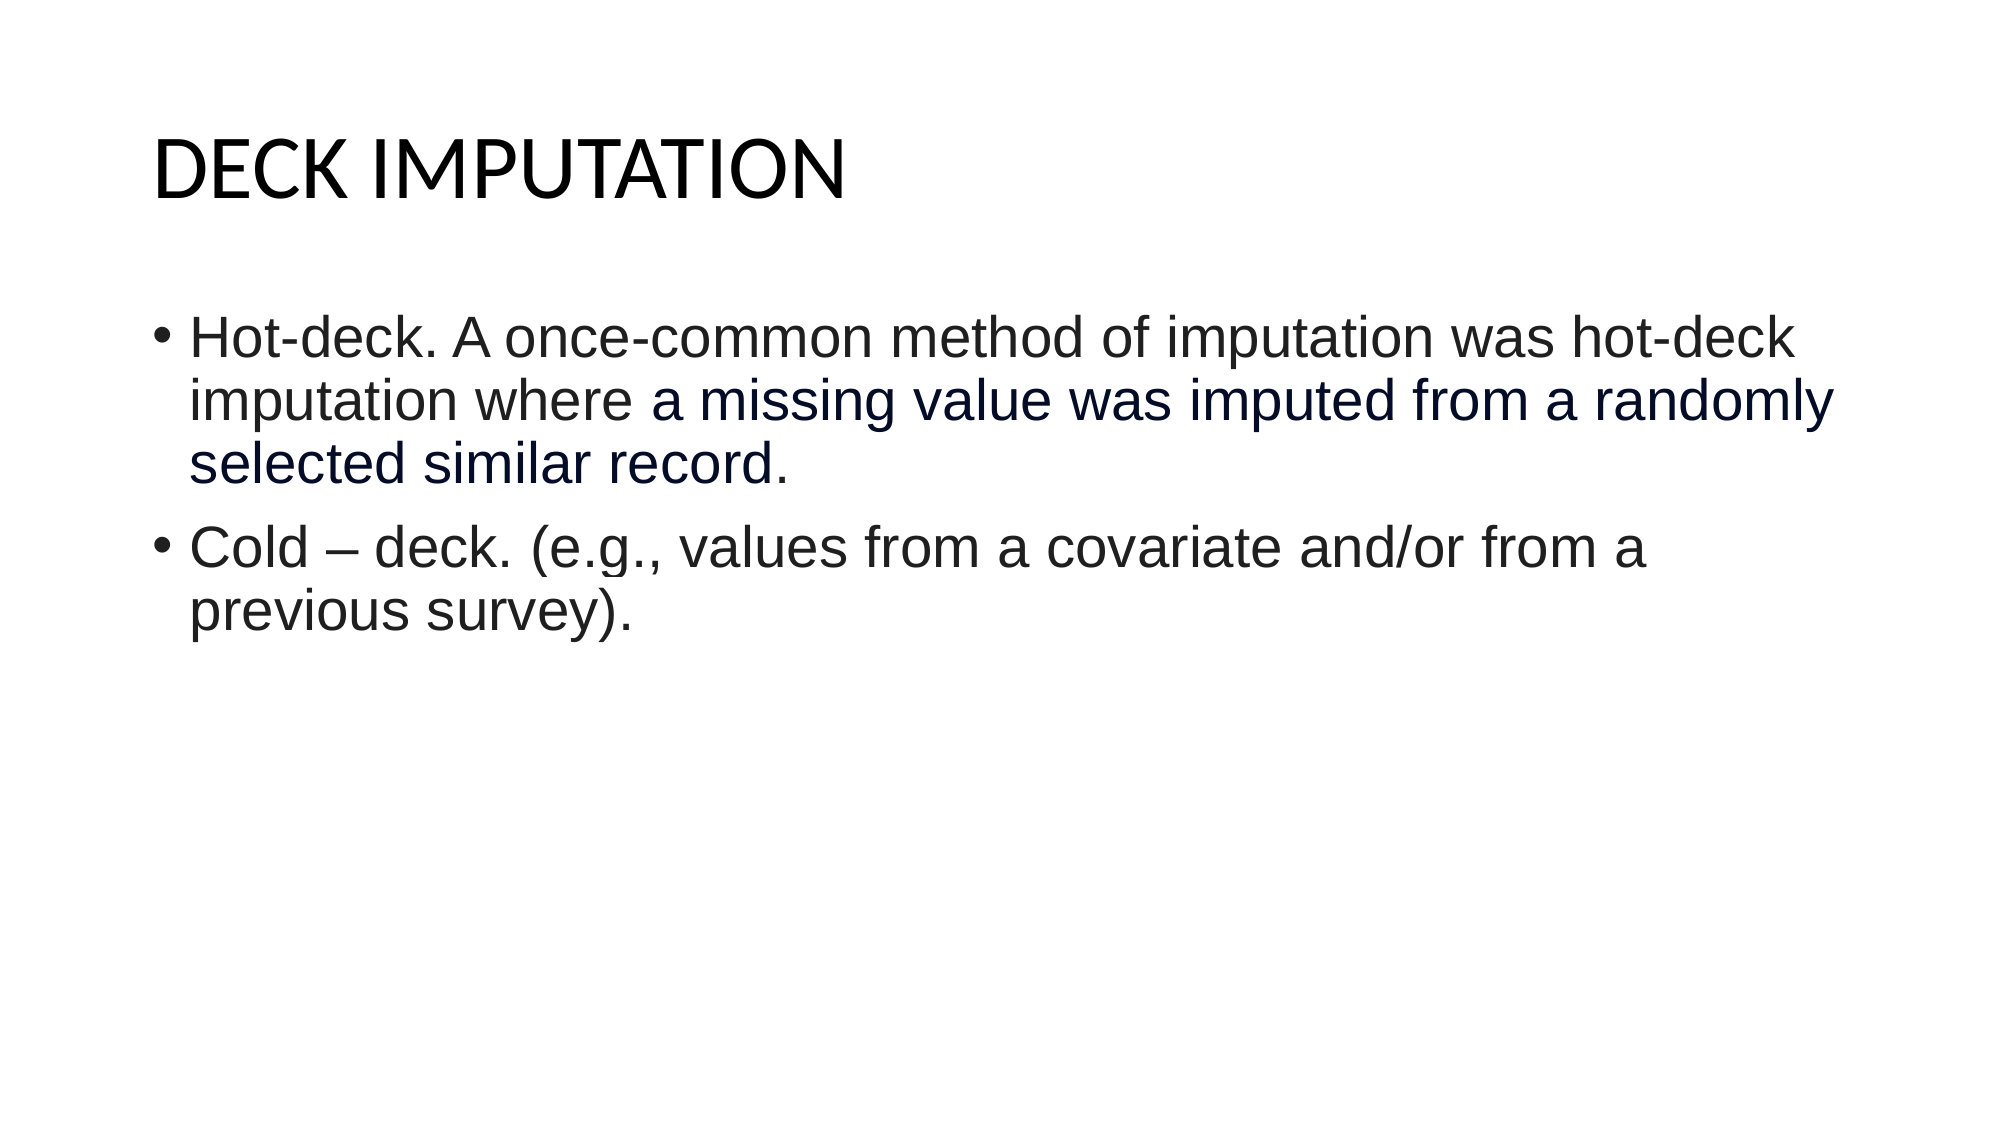

# DECK IMPUTATION
Hot-deck. A once-common method of imputation was hot-deck imputation where a missing value was imputed from a randomly selected similar record.
Cold – deck. (e.g., values from a covariate and/or from a previous survey).